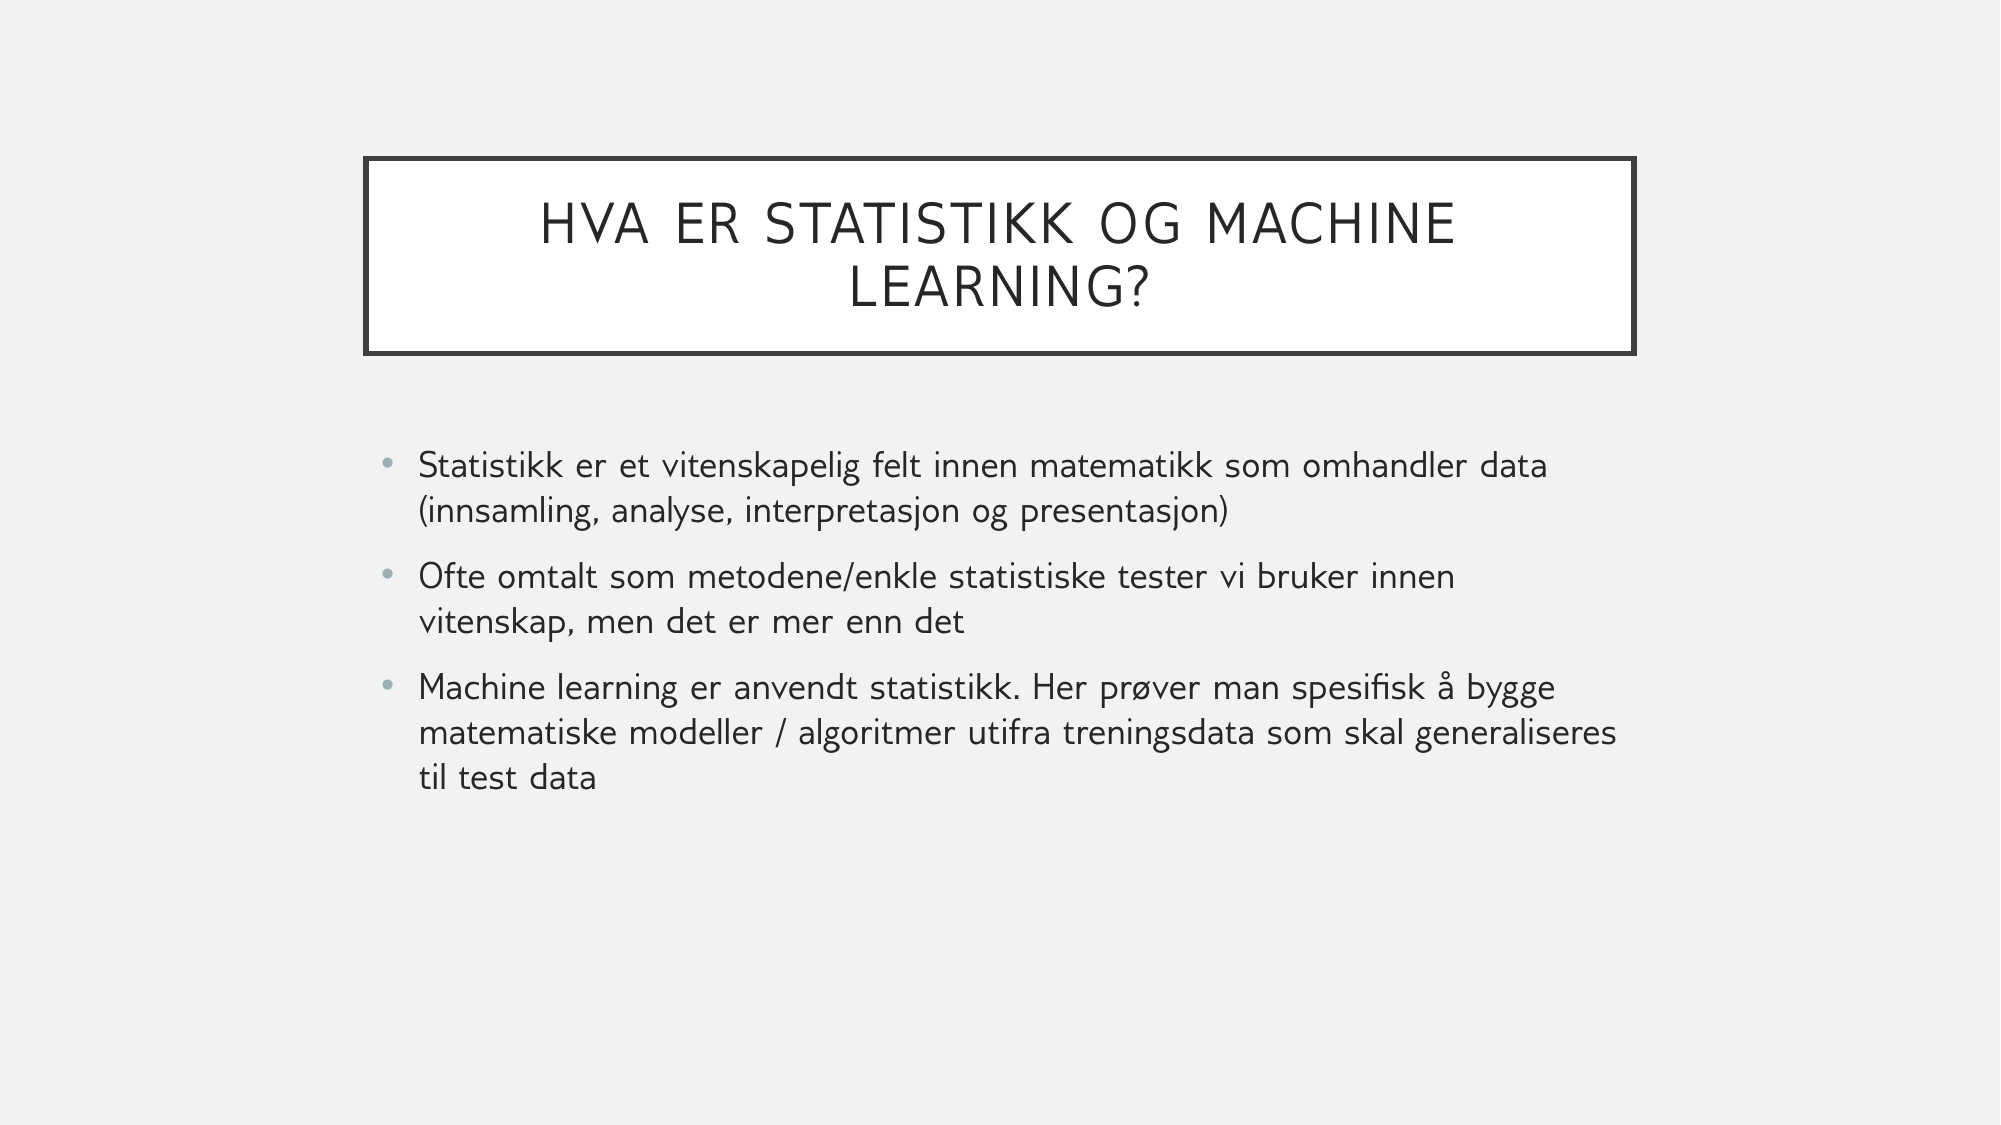

# Hva er statistikk og Machine learning?
Statistikk er et vitenskapelig felt innen matematikk som omhandler data (innsamling, analyse, interpretasjon og presentasjon)
Ofte omtalt som metodene/enkle statistiske tester vi bruker innen vitenskap, men det er mer enn det
Machine learning er anvendt statistikk. Her prøver man spesifisk å bygge matematiske modeller / algoritmer utifra treningsdata som skal generaliseres til test data